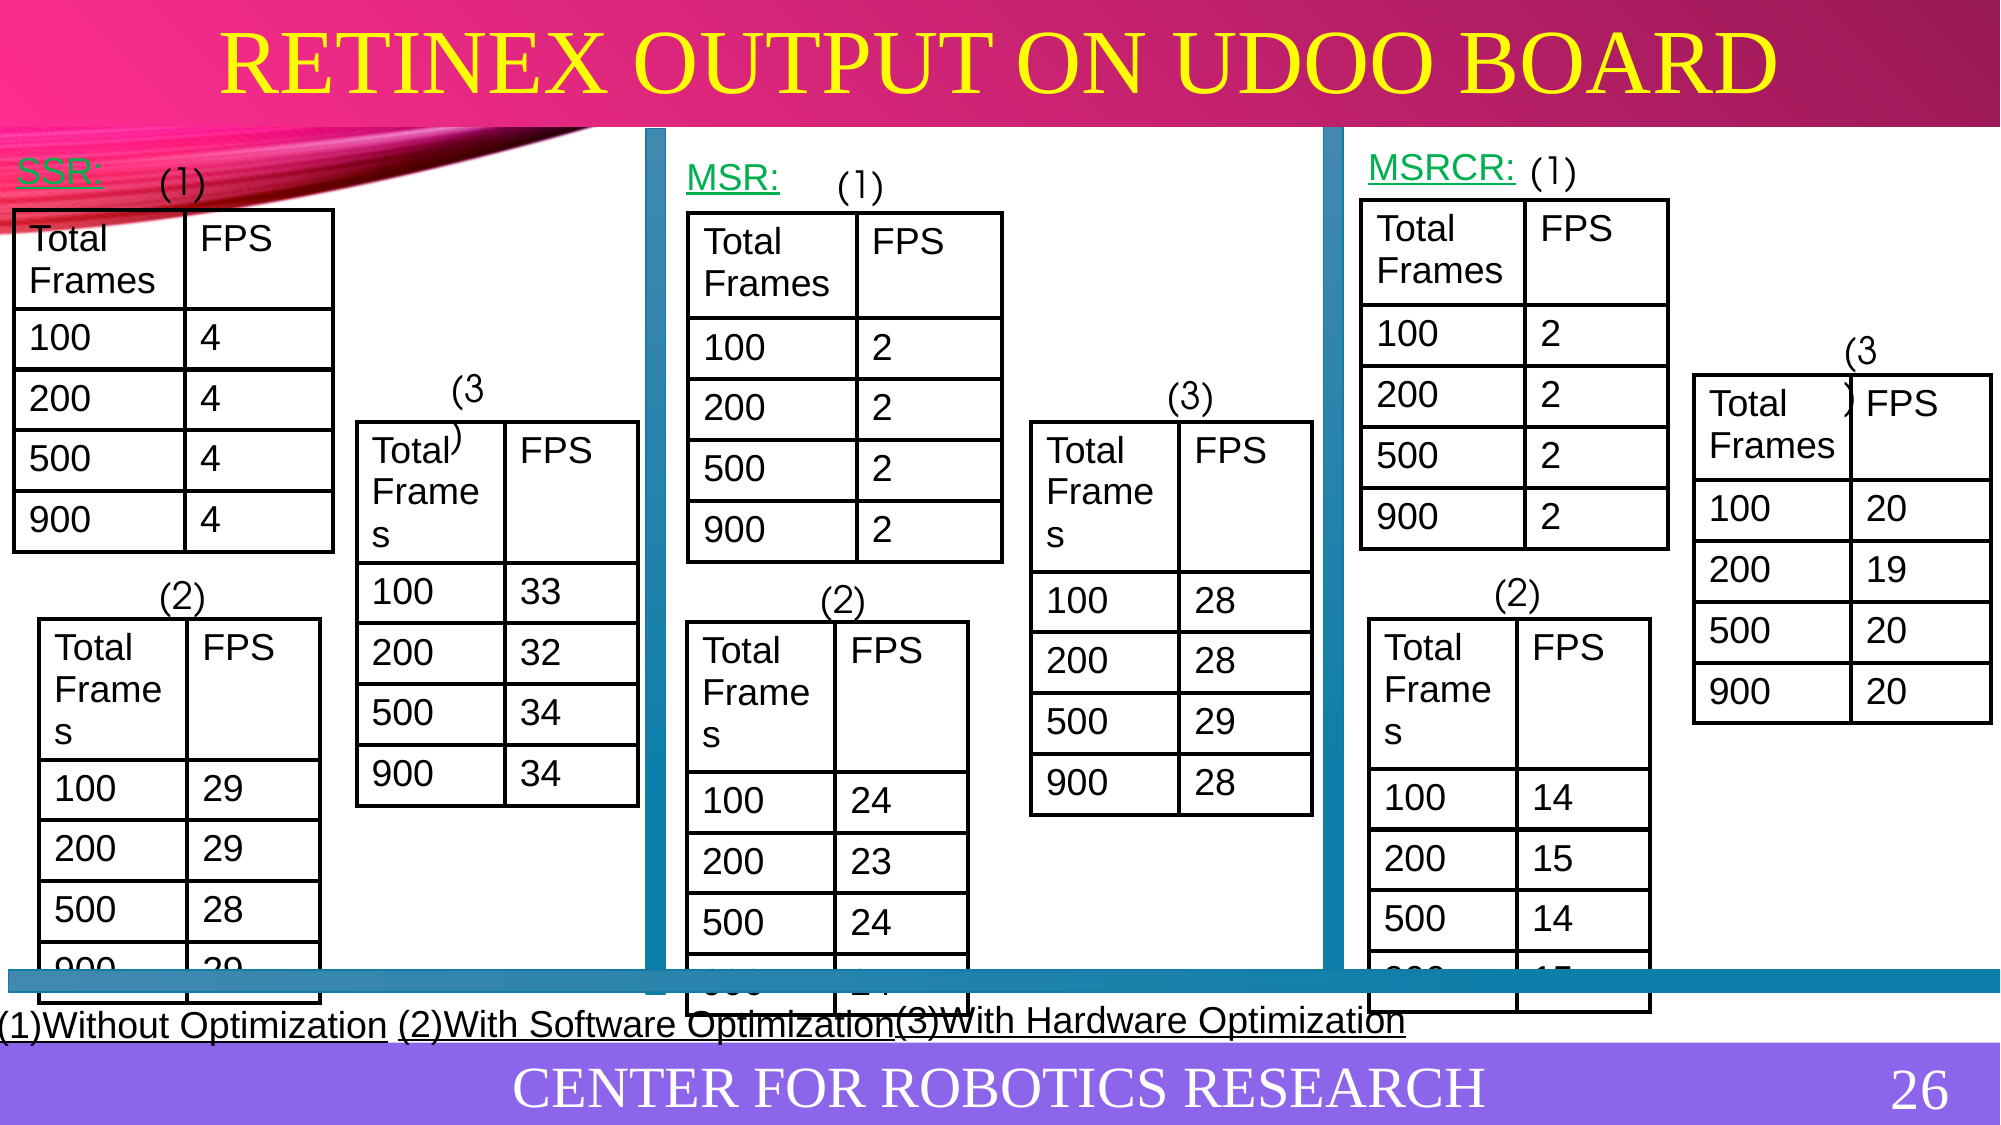

Retinex Output On Udoo Board

MSRCR:
(1)
SSR:
MSR:
(1)
(1)
| Total Frames | FPS |
| --- | --- |
| 100 | 2 |
| 200 | 2 |
| 500 | 2 |
| 900 | 2 |
| Total Frames | FPS |
| --- | --- |
| 100 | 4 |
| 200 | 4 |
| 500 | 4 |
| 900 | 4 |
| Total Frames | FPS |
| --- | --- |
| 100 | 2 |
| 200 | 2 |
| 500 | 2 |
| 900 | 2 |
(3)
(3)
(3)
| Total Frames | FPS |
| --- | --- |
| 100 | 20 |
| 200 | 19 |
| 500 | 20 |
| 900 | 20 |
| Total Frames | FPS |
| --- | --- |
| 100 | 33 |
| 200 | 32 |
| 500 | 34 |
| 900 | 34 |
| Total Frames | FPS |
| --- | --- |
| 100 | 28 |
| 200 | 28 |
| 500 | 29 |
| 900 | 28 |
(2)
(2)
(2)
| Total Frames | FPS |
| --- | --- |
| 100 | 29 |
| 200 | 29 |
| 500 | 28 |
| 900 | 29 |
| Total Frames | FPS |
| --- | --- |
| 100 | 14 |
| 200 | 15 |
| 500 | 14 |
| 900 | 15 |
| Total Frames | FPS |
| --- | --- |
| 100 | 24 |
| 200 | 23 |
| 500 | 24 |
| 900 | 24 |
(3)With Hardware Optimization
(2)With Software Optimization
(1)Without Optimization
CENTER FOR ROBOTICS RESEARCH
26